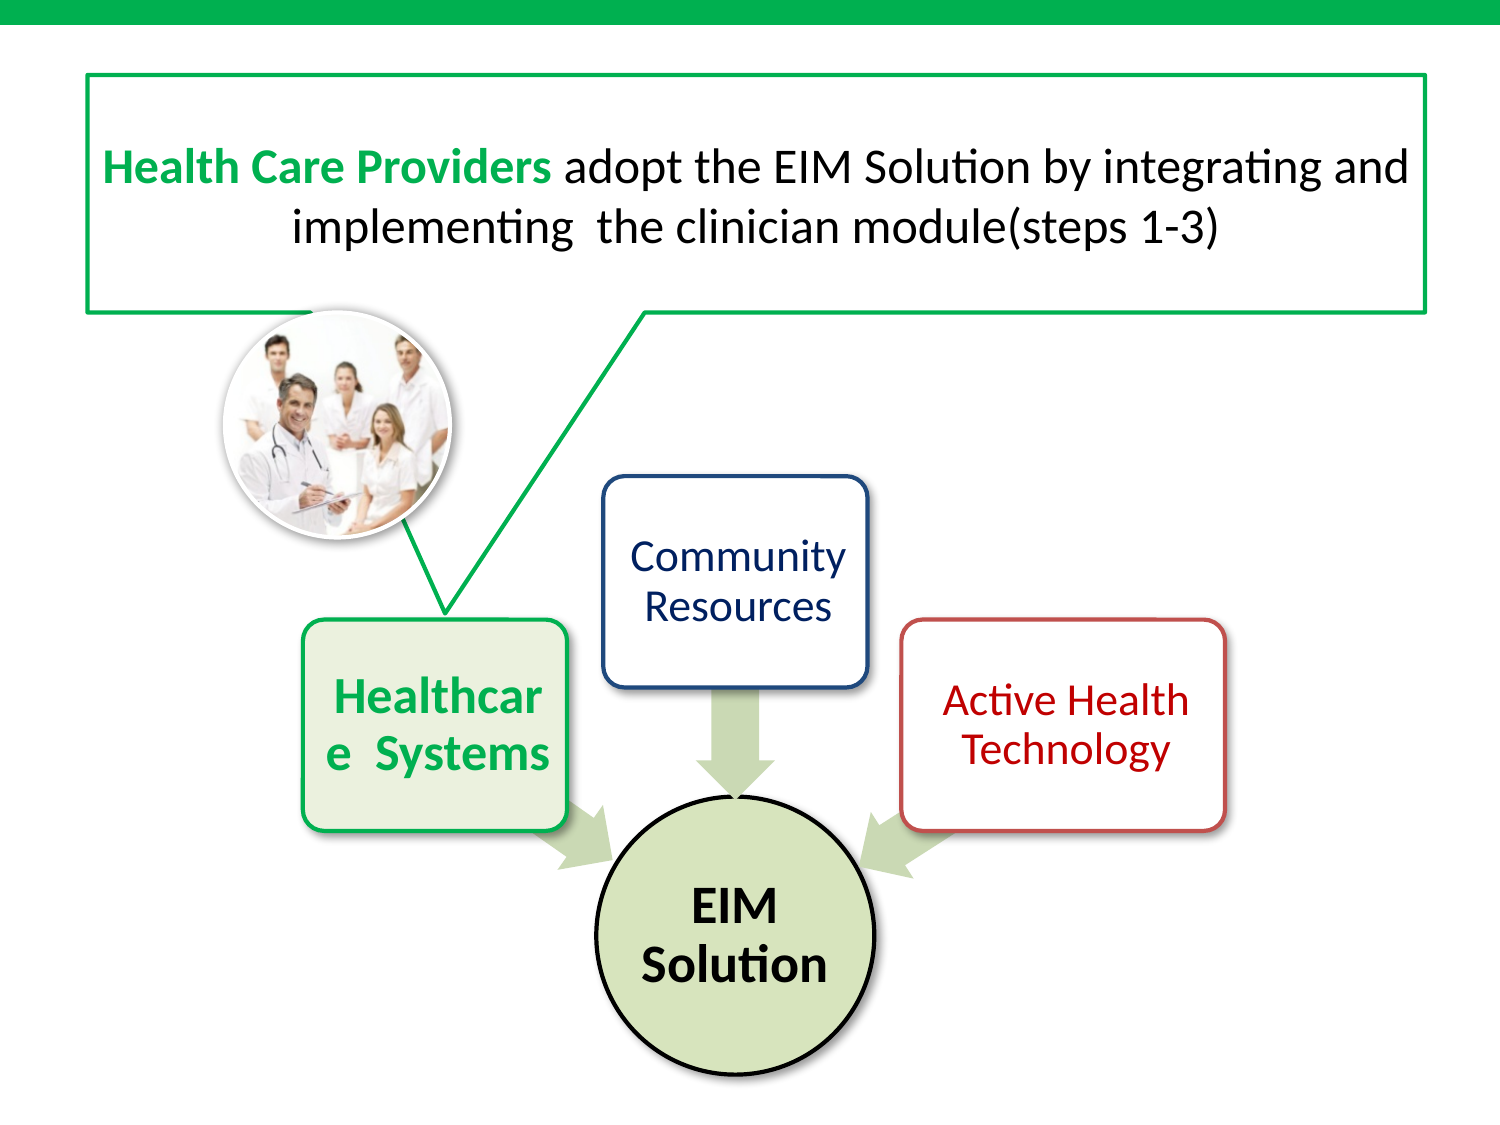

Health Care Providers adopt the EIM Solution by integrating and implementing  the clinician module(steps 1-3)

EIM Solution
Healthcare  Systems
Community Resources
Active Health Technology